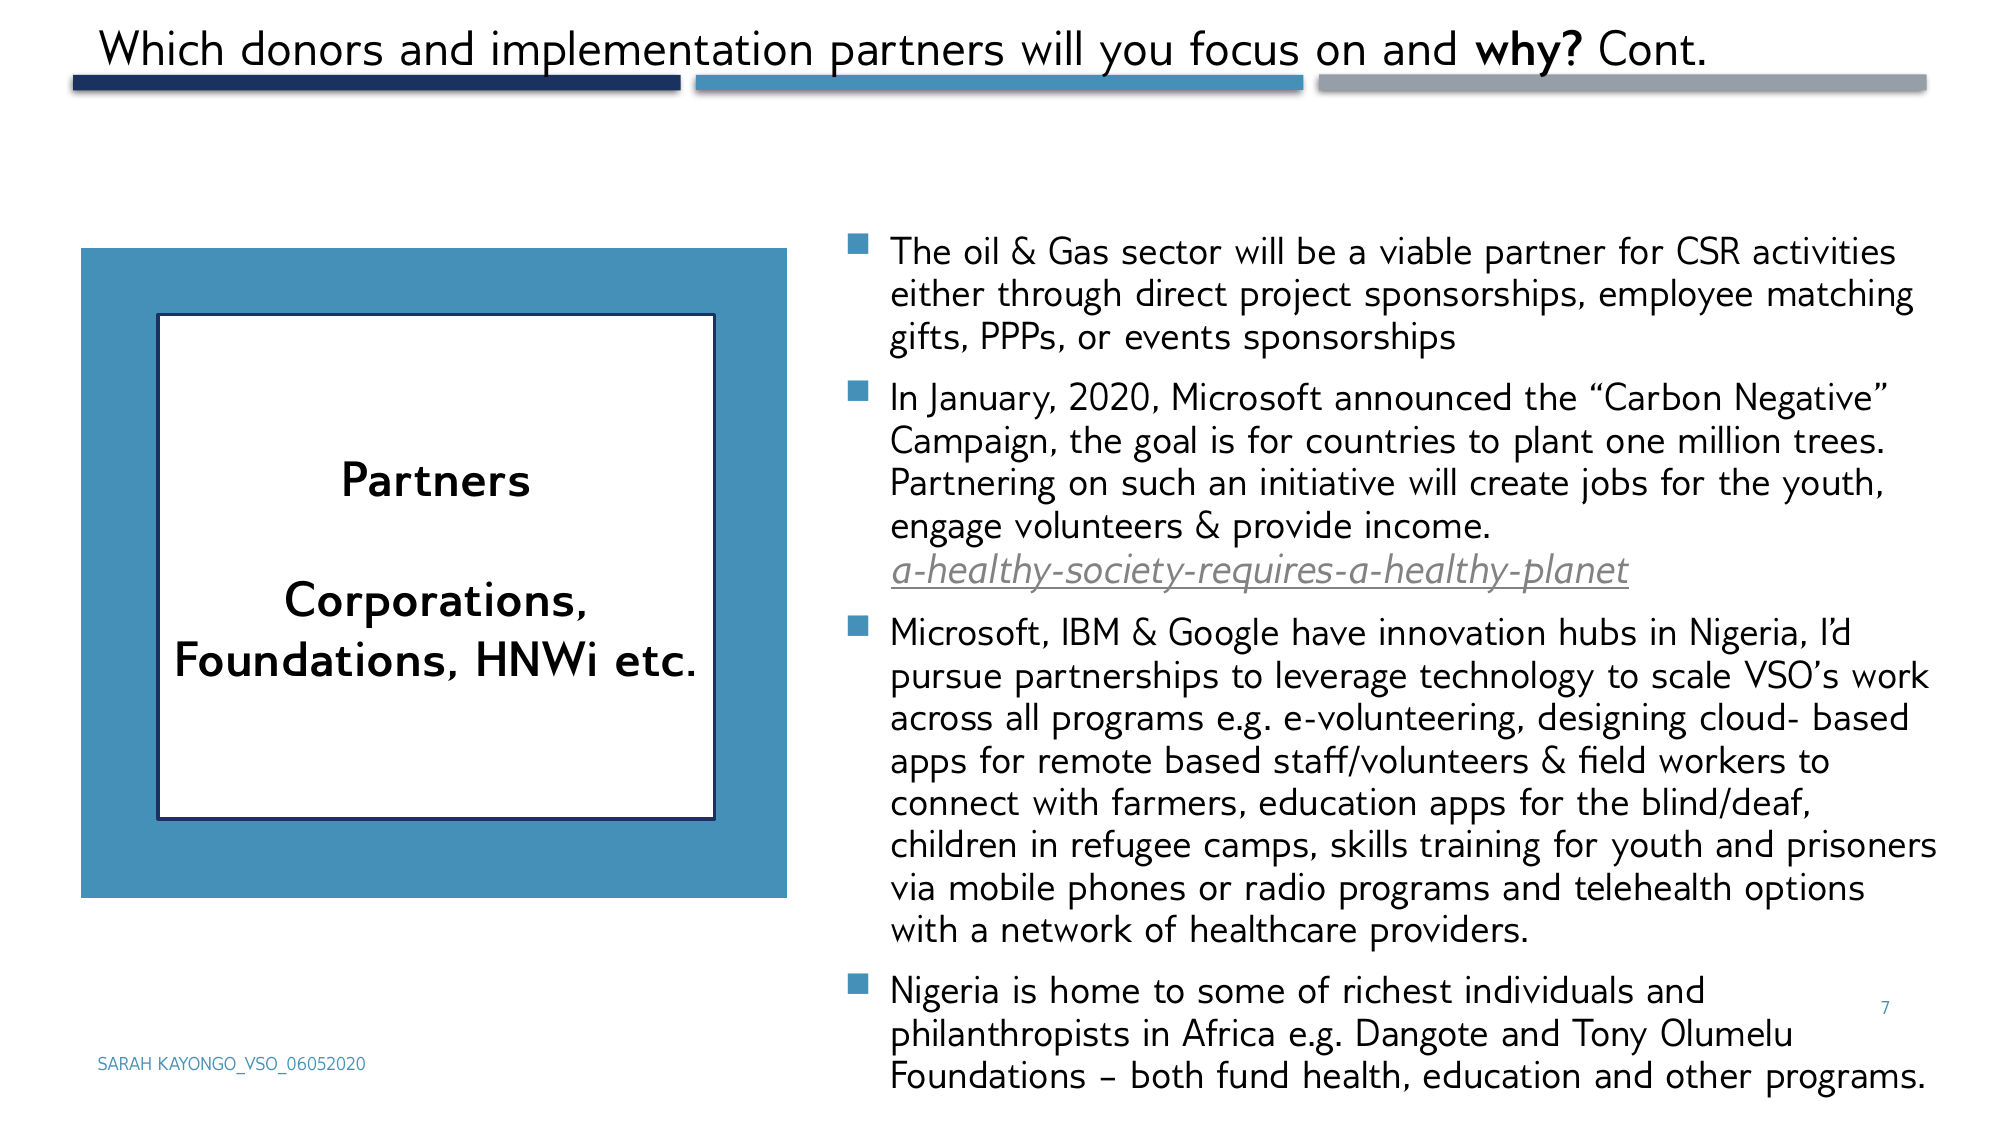

Which donors and implementation partners will you focus on and why? Cont.

The oil & Gas sector will be a viable partner for CSR activities either through direct project sponsorships, employee matching gifts, PPPs, or events sponsorships
In January, 2020, Microsoft announced the “Carbon Negative” Campaign, the goal is for countries to plant one million trees. Partnering on such an initiative will create jobs for the youth, engage volunteers & provide income. a-healthy-society-requires-a-healthy-planet
Microsoft, IBM & Google have innovation hubs in Nigeria, I’d pursue partnerships to leverage technology to scale VSO’s work across all programs e.g. e-volunteering, designing cloud- based apps for remote based staff/volunteers & field workers to connect with farmers, education apps for the blind/deaf, children in refugee camps, skills training for youth and prisoners via mobile phones or radio programs and telehealth options with a network of healthcare providers.
Nigeria is home to some of richest individuals and philanthropists in Africa e.g. Dangote and Tony Olumelu Foundations – both fund health, education and other programs.

Partners

Corporations, Foundations, HNWi etc.
7
SARAH KAYONGO_VSO_06052020